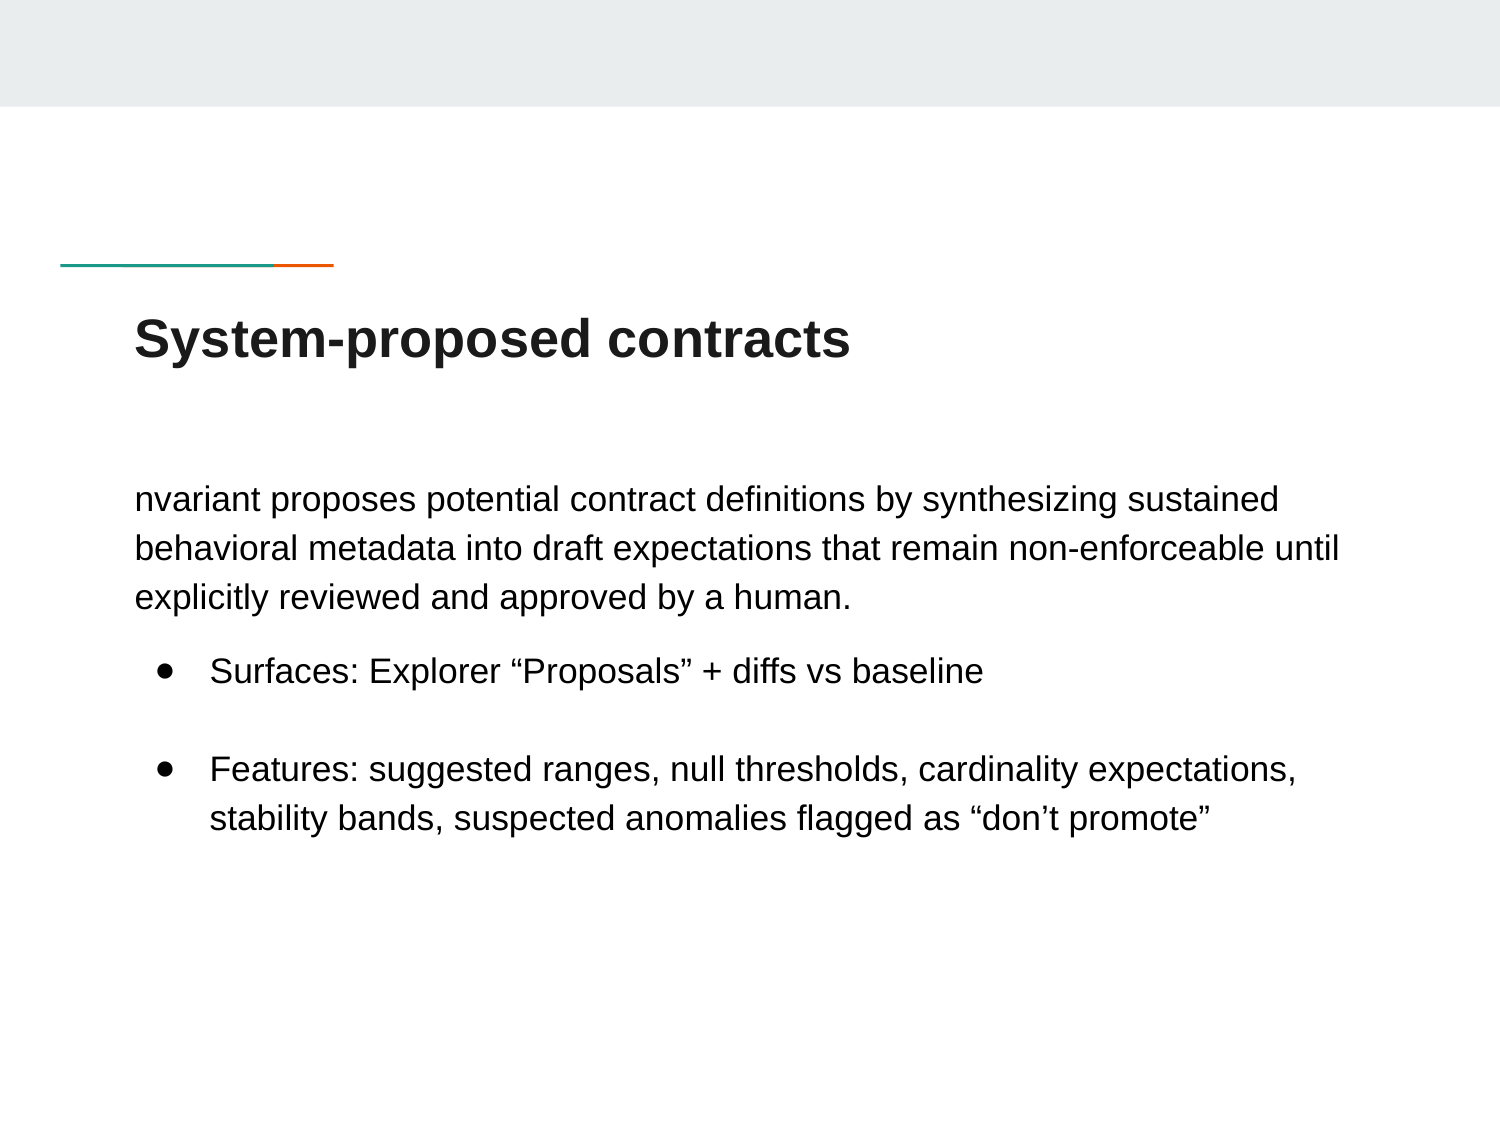

# System-proposed contracts
nvariant proposes potential contract definitions by synthesizing sustained behavioral metadata into draft expectations that remain non-enforceable until explicitly reviewed and approved by a human.
Surfaces: Explorer “Proposals” + diffs vs baseline
Features: suggested ranges, null thresholds, cardinality expectations, stability bands, suspected anomalies flagged as “don’t promote”